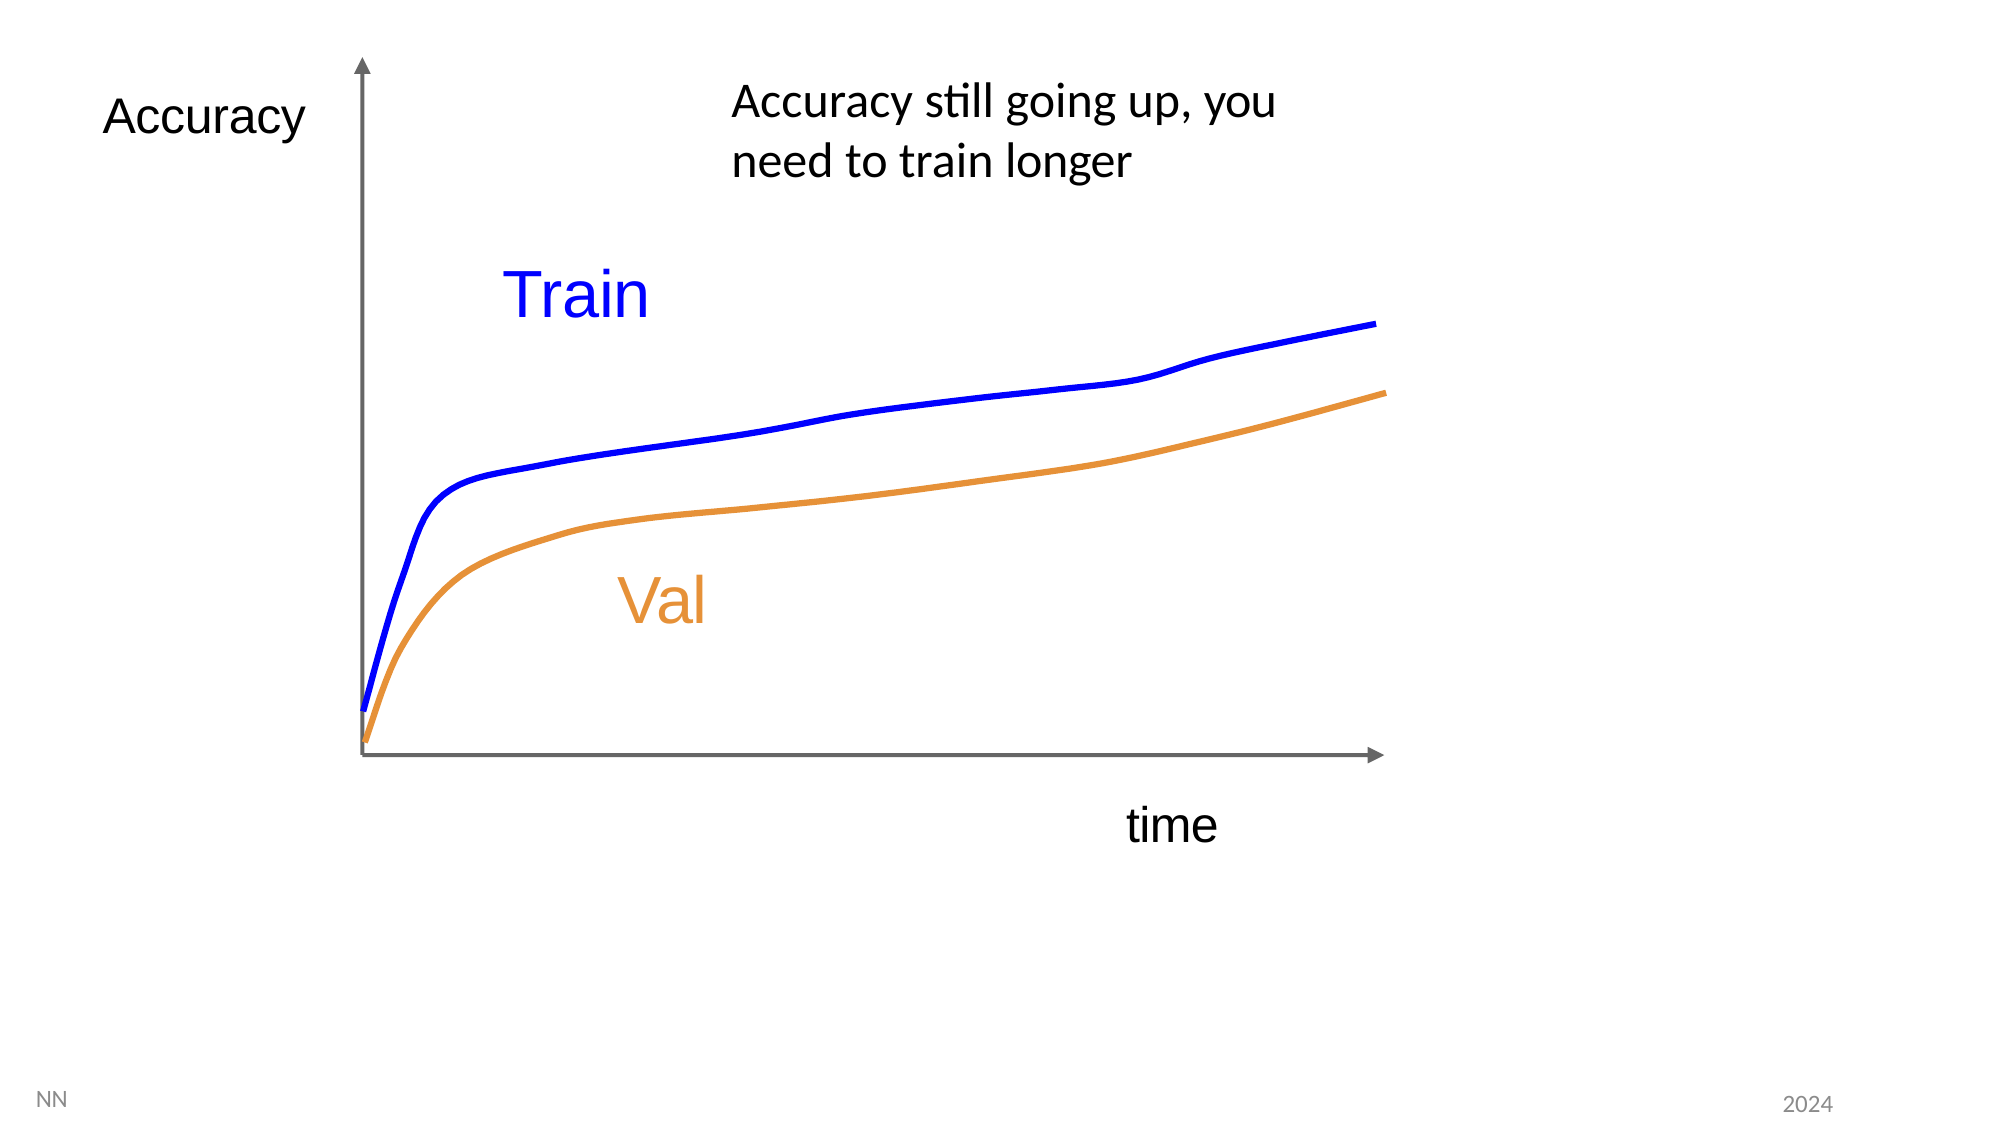

# Accuracy still going up, you need to train longer
Accuracy
Train

Val
time
NN
2024
NN
89